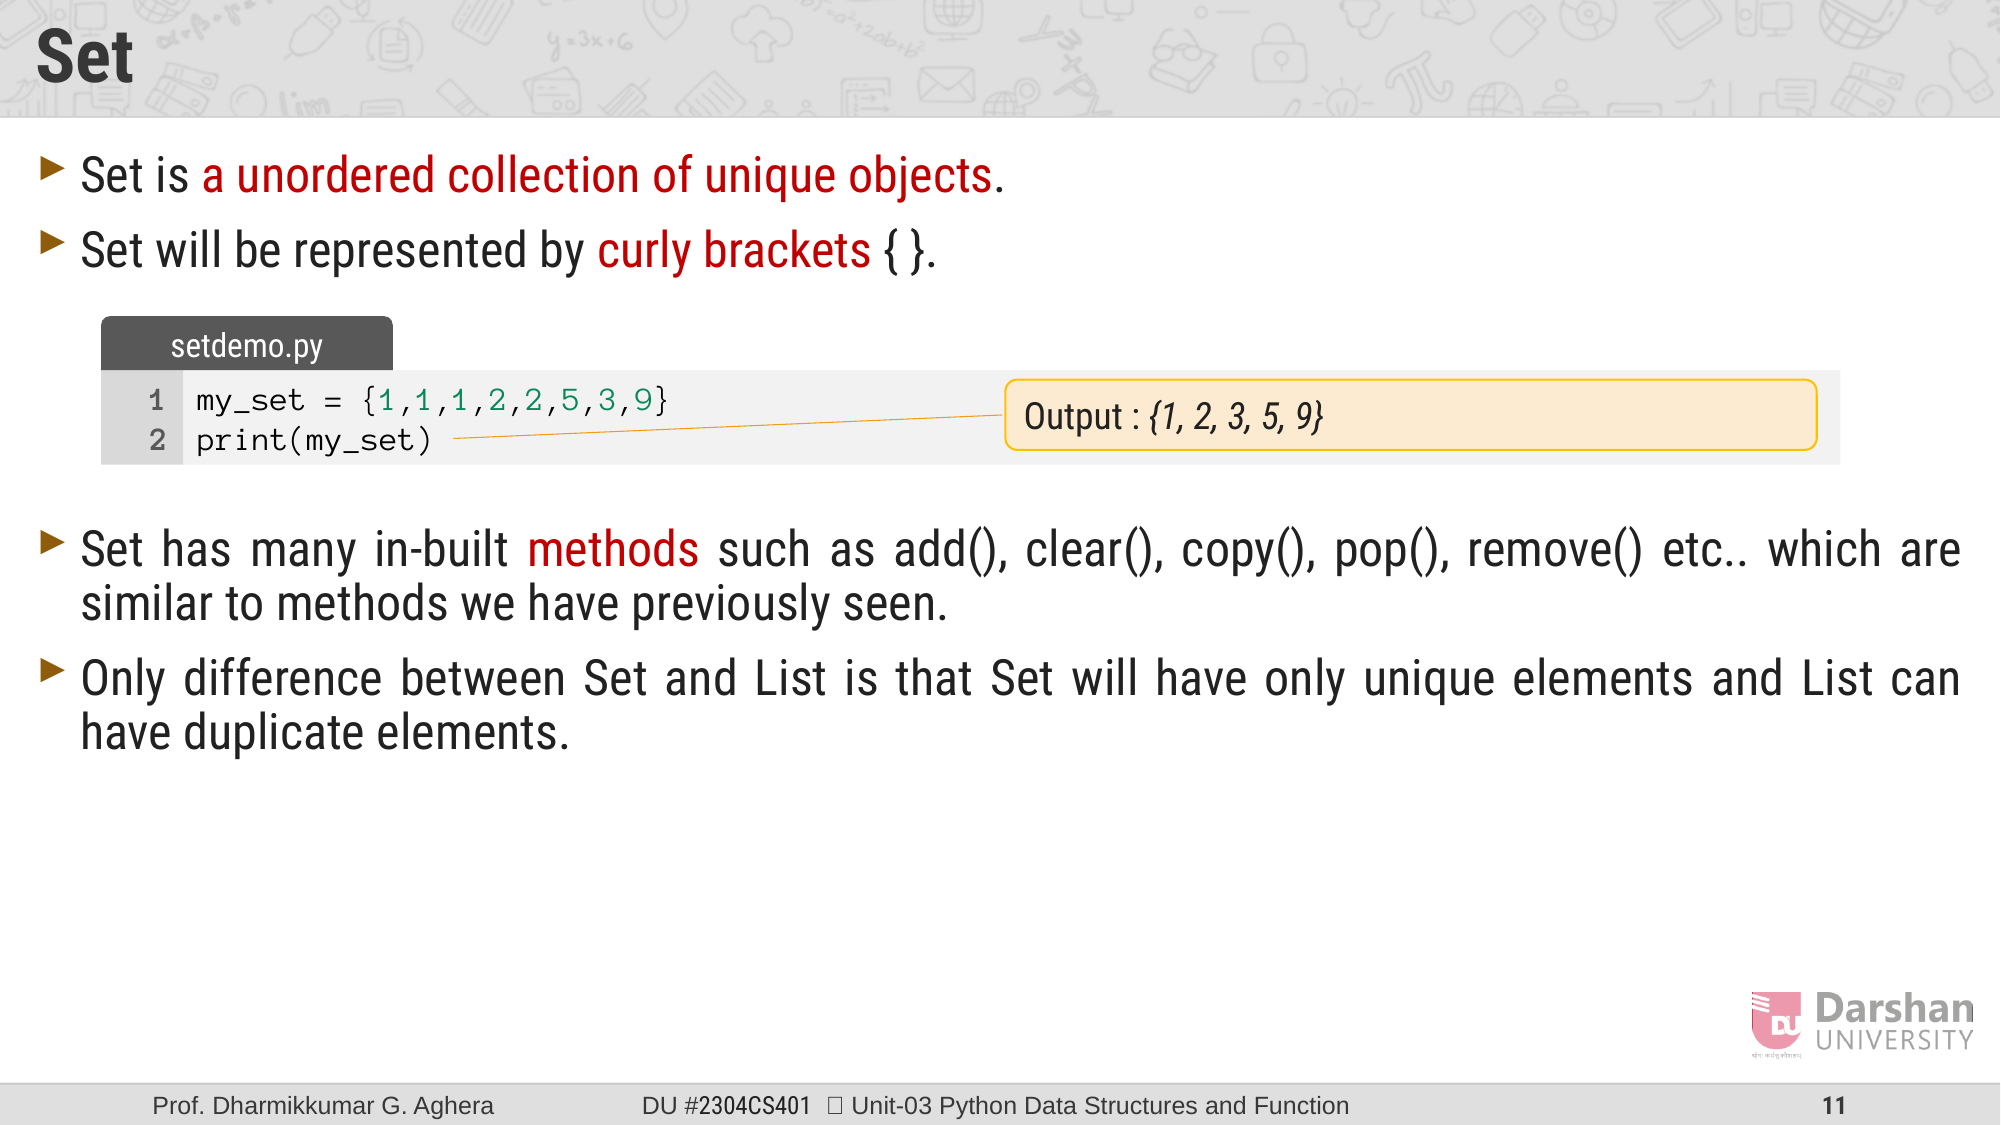

# Set
Set is a unordered collection of unique objects.
Set will be represented by curly brackets { }.

Set has many in-built methods such as add(), clear(), copy(), pop(), remove() etc.. which are similar to methods we have previously seen.
Only difference between Set and List is that Set will have only unique elements and List can have duplicate elements.

setdemo.py
1
2
my_set = {1,1,1,2,2,5,3,9}
print(my_set)
Output : {1, 2, 3, 5, 9}